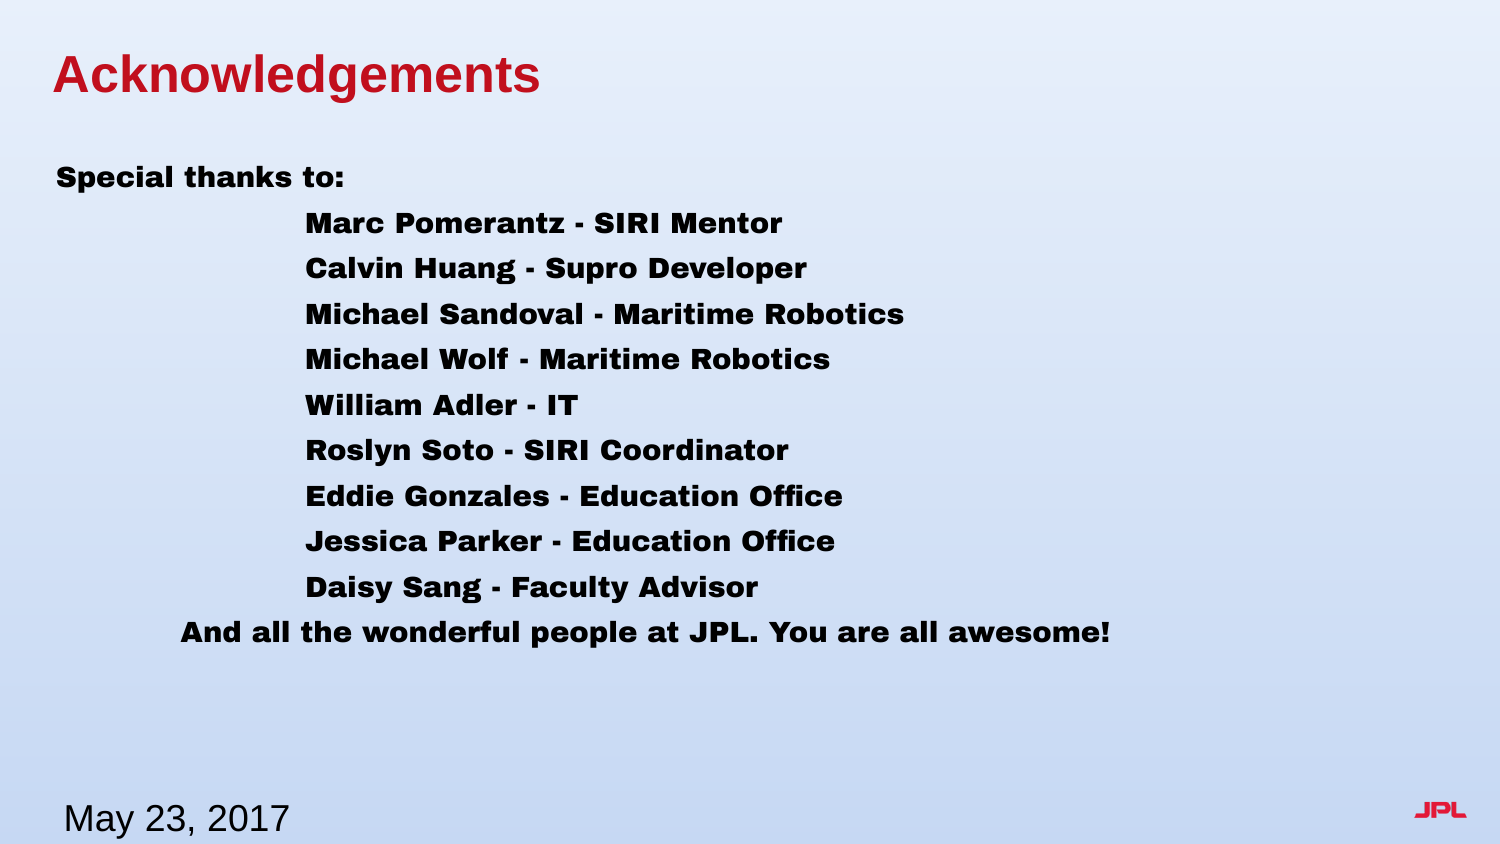

# Acknowledgements
Special thanks to:
Marc Pomerantz - SIRI Mentor
Calvin Huang - Supro Developer
Michael Sandoval - Maritime Robotics
Michael Wolf - Maritime Robotics
William Adler - IT
Roslyn Soto - SIRI Coordinator
Eddie Gonzales - Education Office
Jessica Parker - Education Office
Daisy Sang - Faculty Advisor
And all the wonderful people at JPL. You are all awesome!
May 23, 2017
44